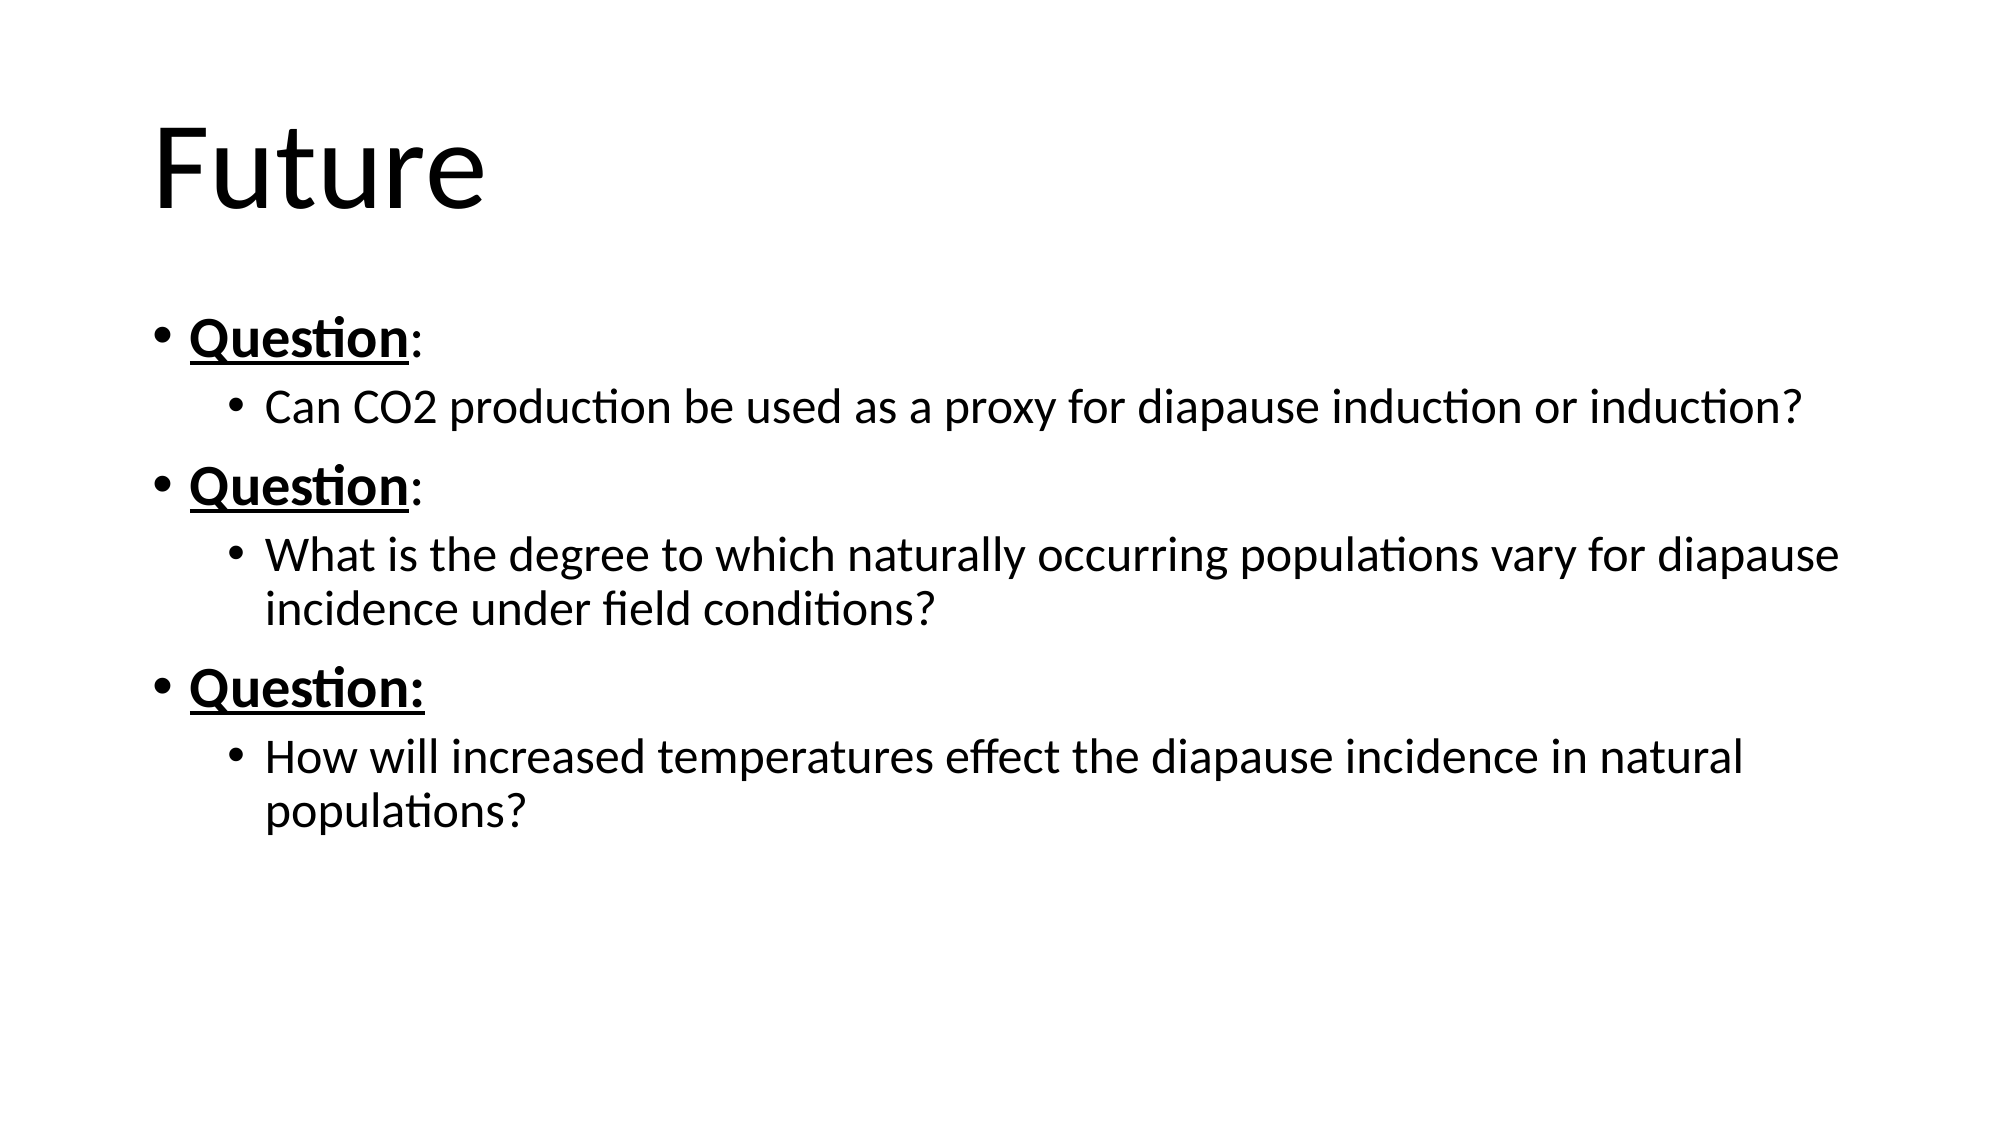

# Future
Question:
Can CO2 production be used as a proxy for diapause induction or induction?
Question:
What is the degree to which naturally occurring populations vary for diapause incidence under field conditions?
Question:
How will increased temperatures effect the diapause incidence in natural populations?